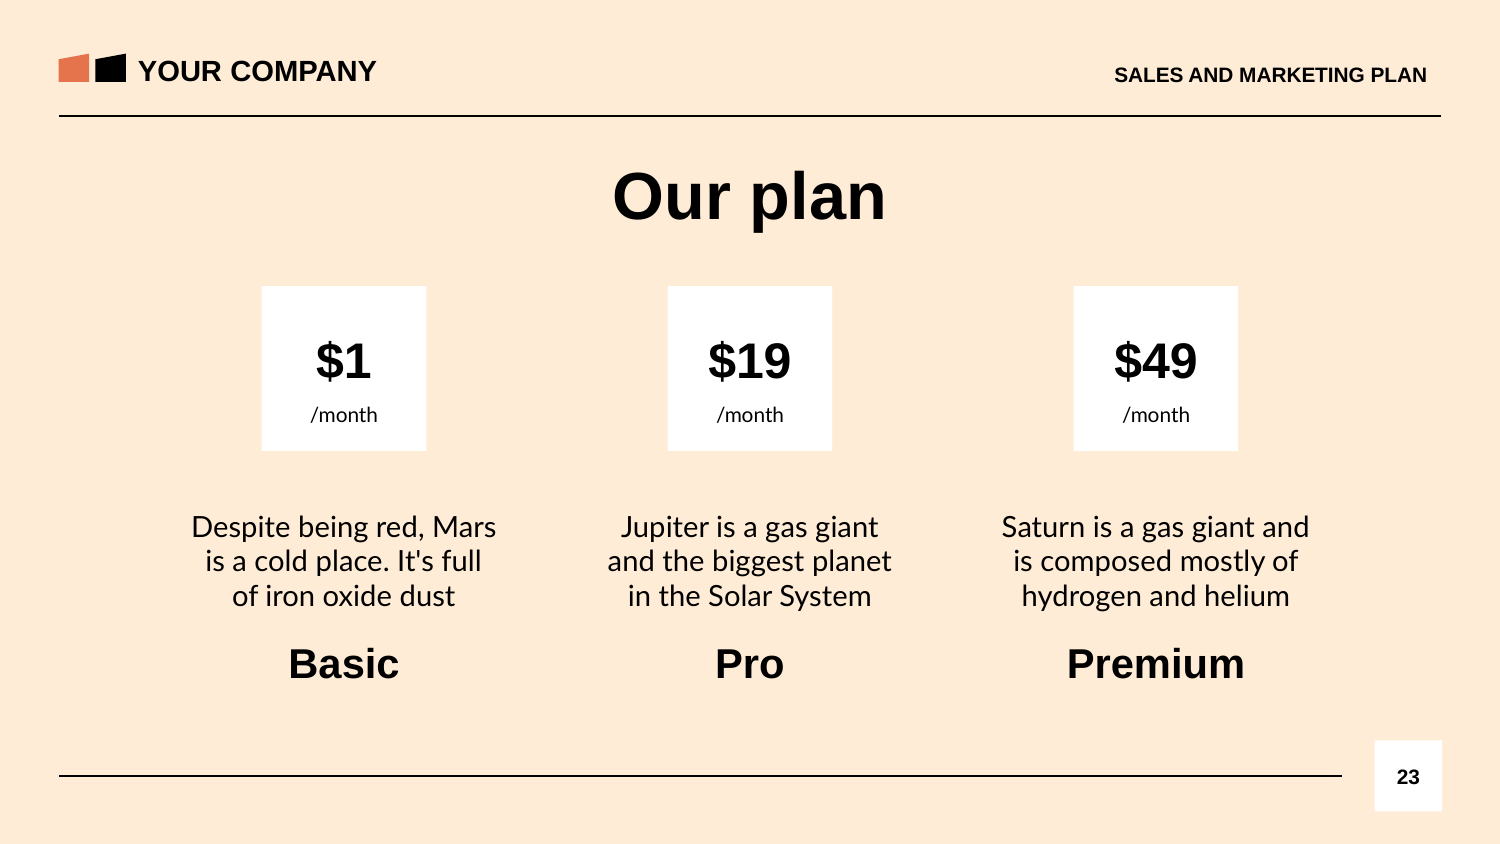

YOUR COMPANY
SALES AND MARKETING PLAN

Our plan

$1
$19
$49
/month
/month
/month
Despite being red, Mars is a cold place. It's full of iron oxide dust
Jupiter is a gas giant and the biggest planet in the Solar System
Saturn is a gas giant and is composed mostly of hydrogen and helium
# Basic
Pro
Premium
23